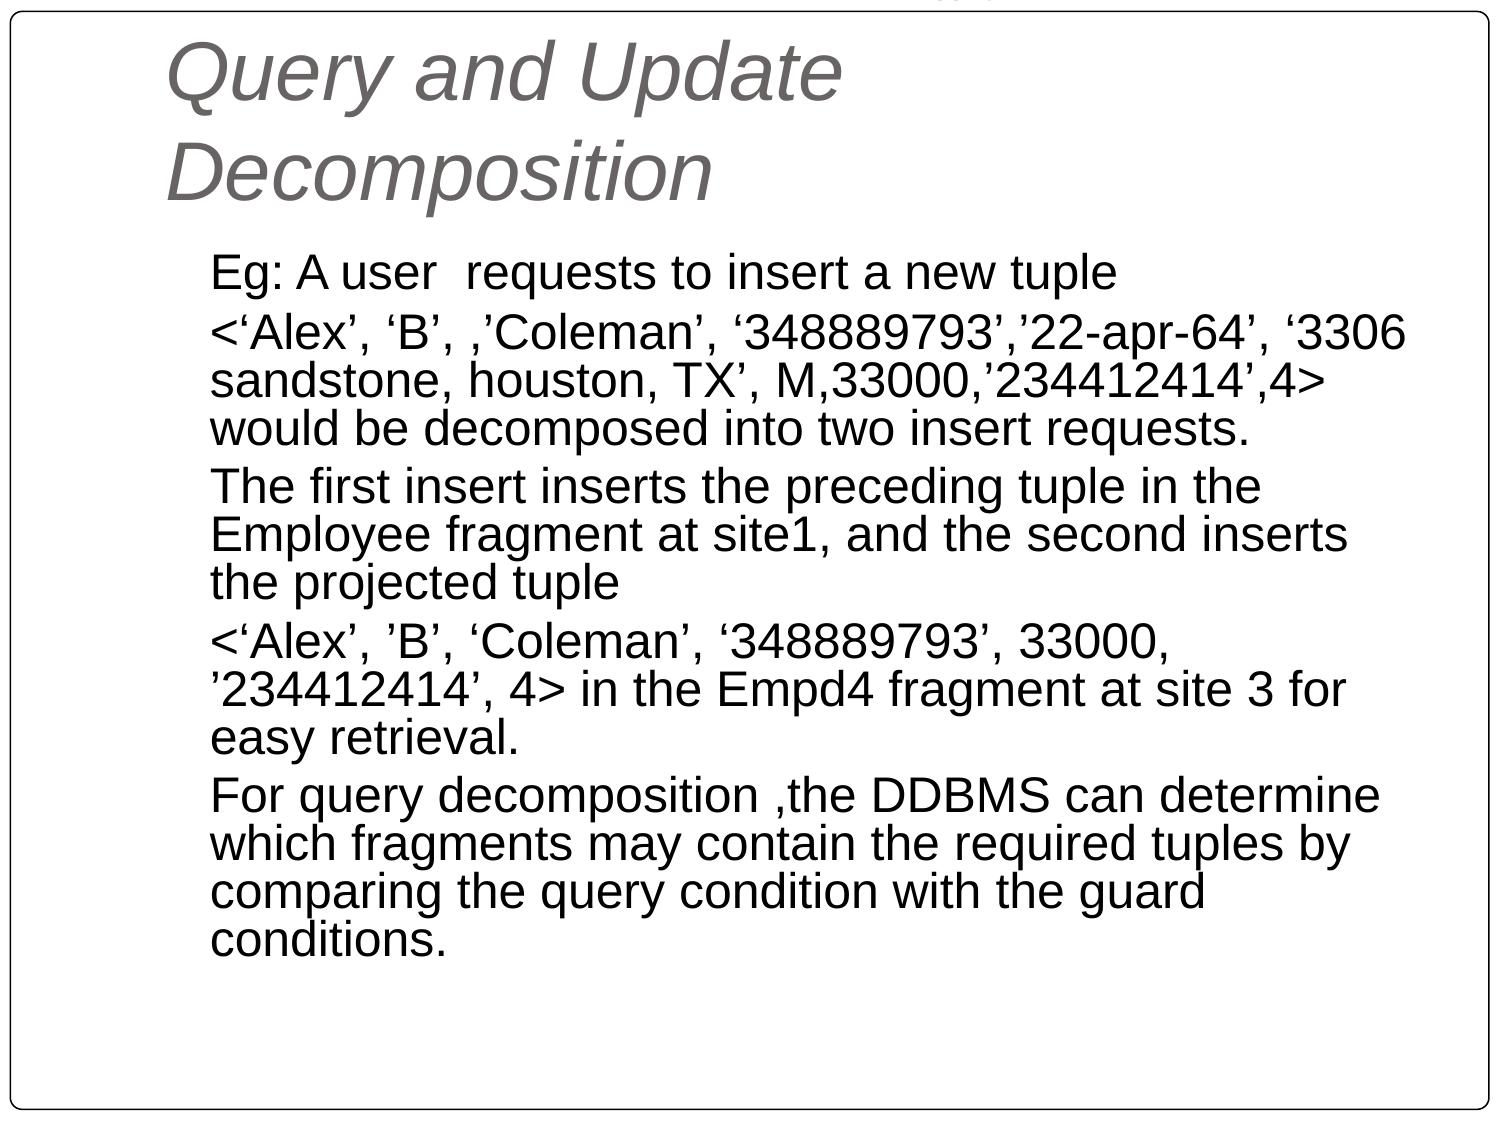

# cont… Query and Update Decomposition
	Eg: A user  requests to insert a new tuple
	<‘Alex’, ‘B’, ,’Coleman’, ‘348889793’,’22-apr-64’, ‘3306 sandstone, houston, TX’, M,33000,’234412414’,4> would be decomposed into two insert requests.
	The first insert inserts the preceding tuple in the Employee fragment at site1, and the second inserts the projected tuple
	<‘Alex’, ’B’, ‘Coleman’, ‘348889793’, 33000, ’234412414’, 4> in the Empd4 fragment at site 3 for easy retrieval.
	For query decomposition ,the DDBMS can determine which fragments may contain the required tuples by comparing the query condition with the guard conditions.